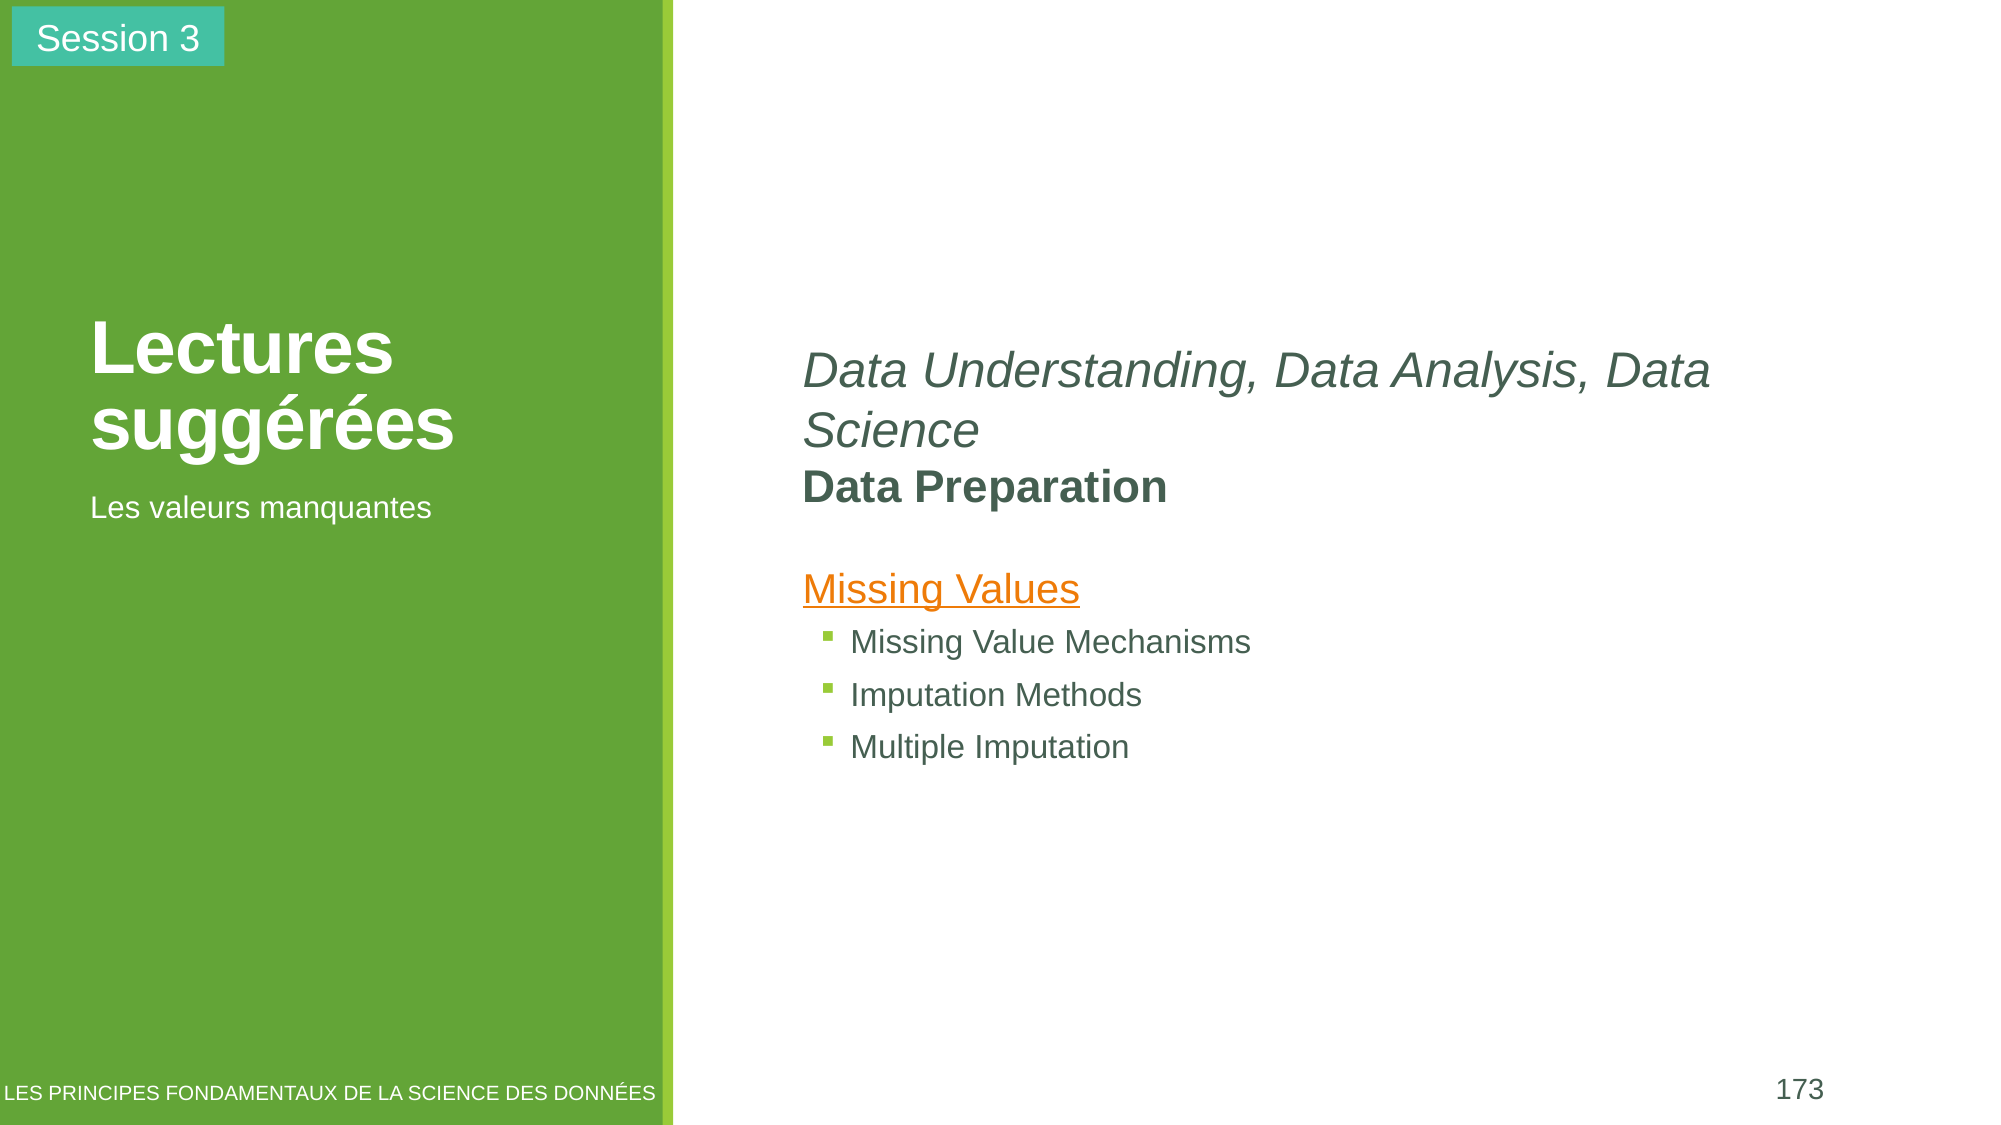

Session 3
# Lectures suggérées
Data Understanding, Data Analysis, Data Science
Data Preparation
Missing Values
Missing Value Mechanisms
Imputation Methods
Multiple Imputation

Les valeurs manquantes
173
LES PRINCIPES FONDAMENTAUX DE LA SCIENCE DES DONNÉES